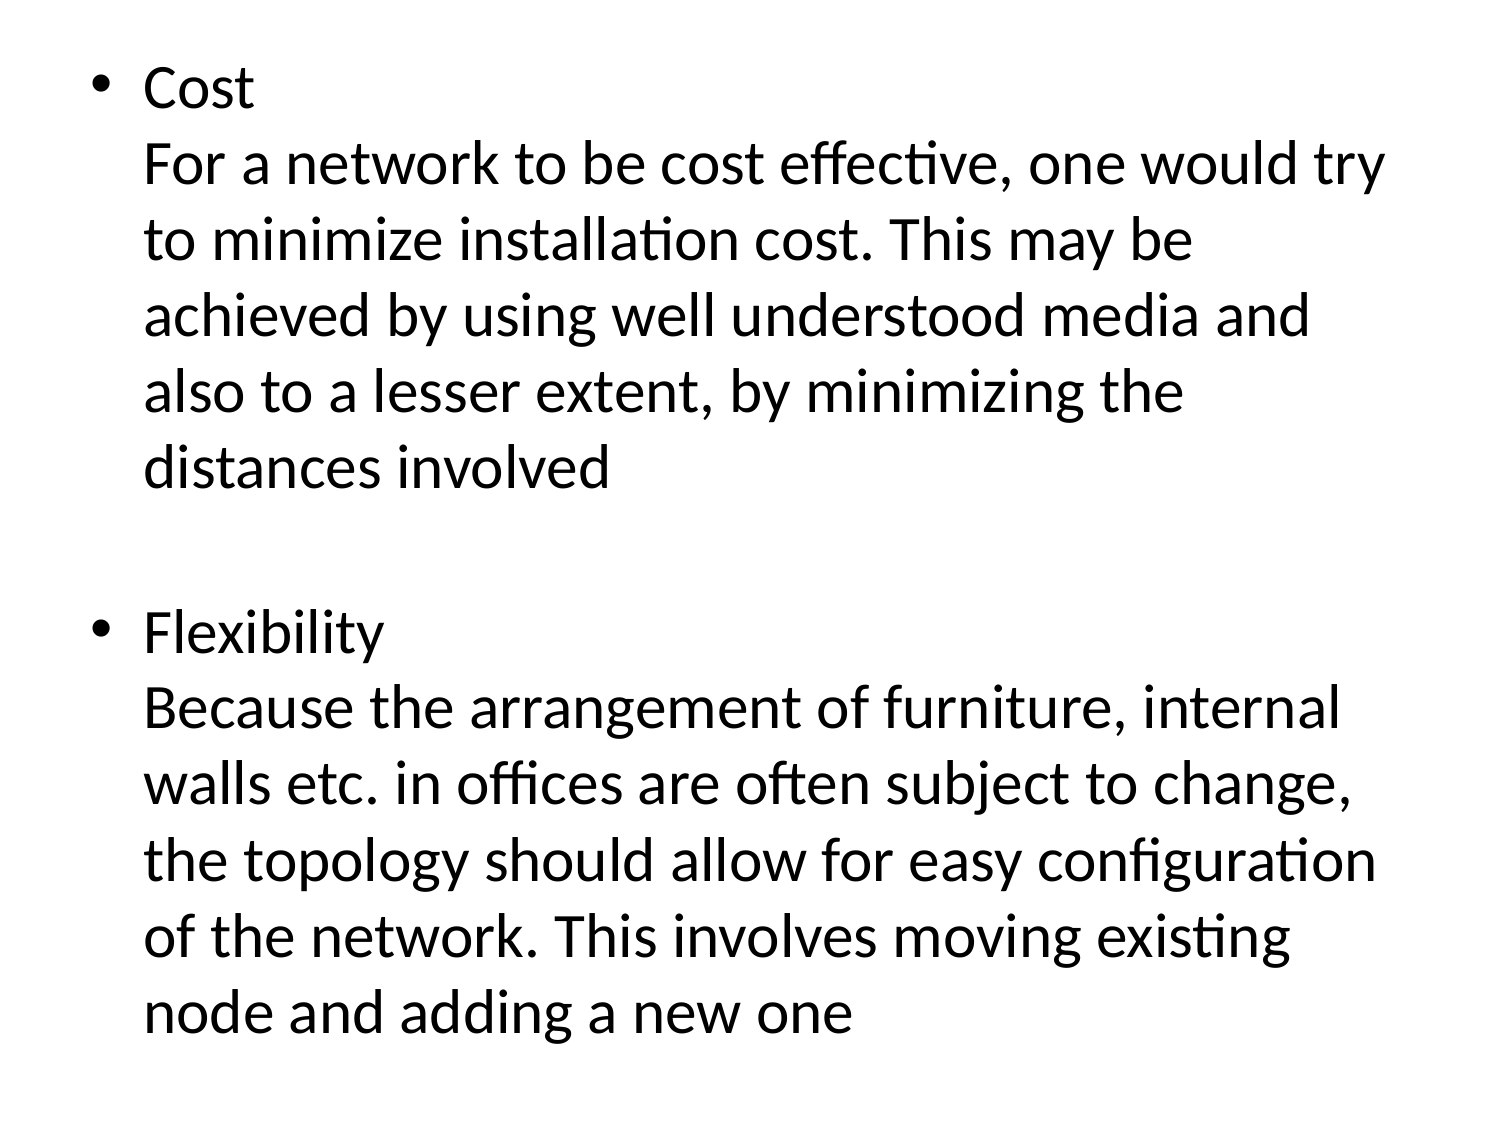

Cost
For a network to be cost effective, one would try to minimize installation cost. This may be achieved by using well understood media and also to a lesser extent, by minimizing the distances involved
Flexibility
Because the arrangement of furniture, internal walls etc. in offices are often subject to change, the topology should allow for easy configuration of the network. This involves moving existing node and adding a new one